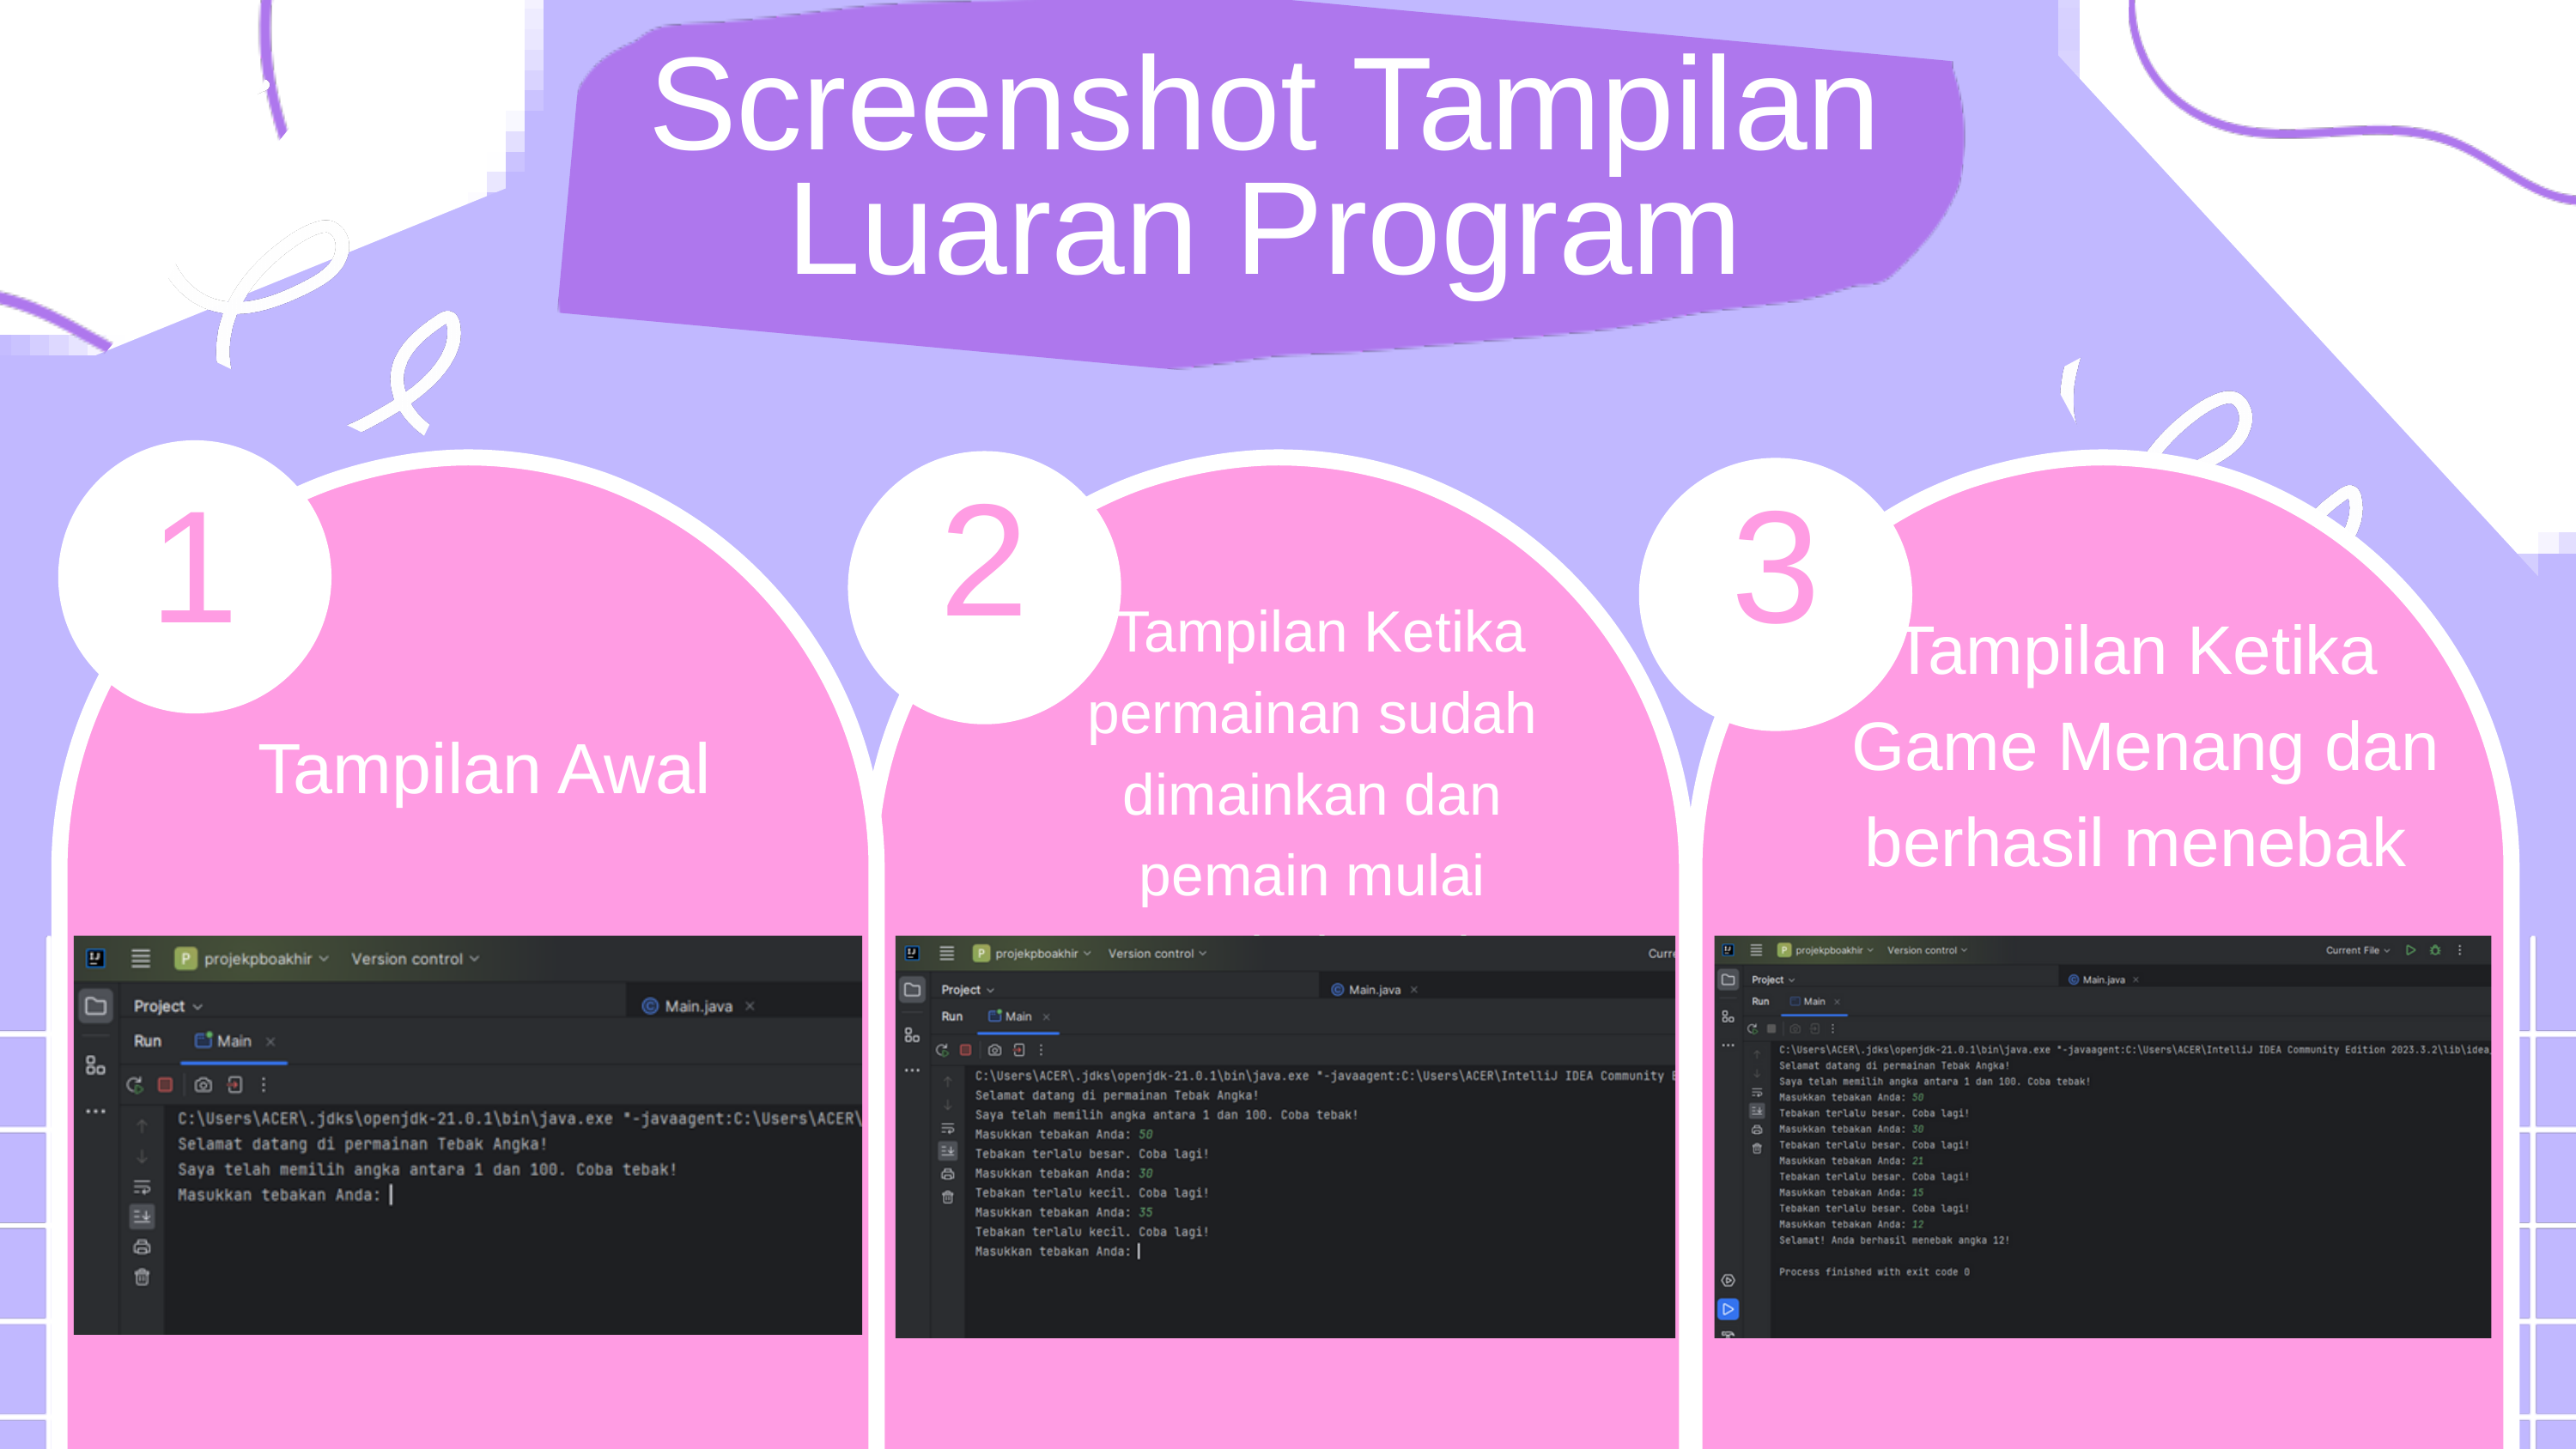

Screenshot Tampilan
Luaran Program

2
1
3
 Tampilan Ketika permainan sudah dimainkan dan pemain mulai menebak angka

Tampilan Ketika
 Game Menang dan berhasil menebak

Tampilan Awal